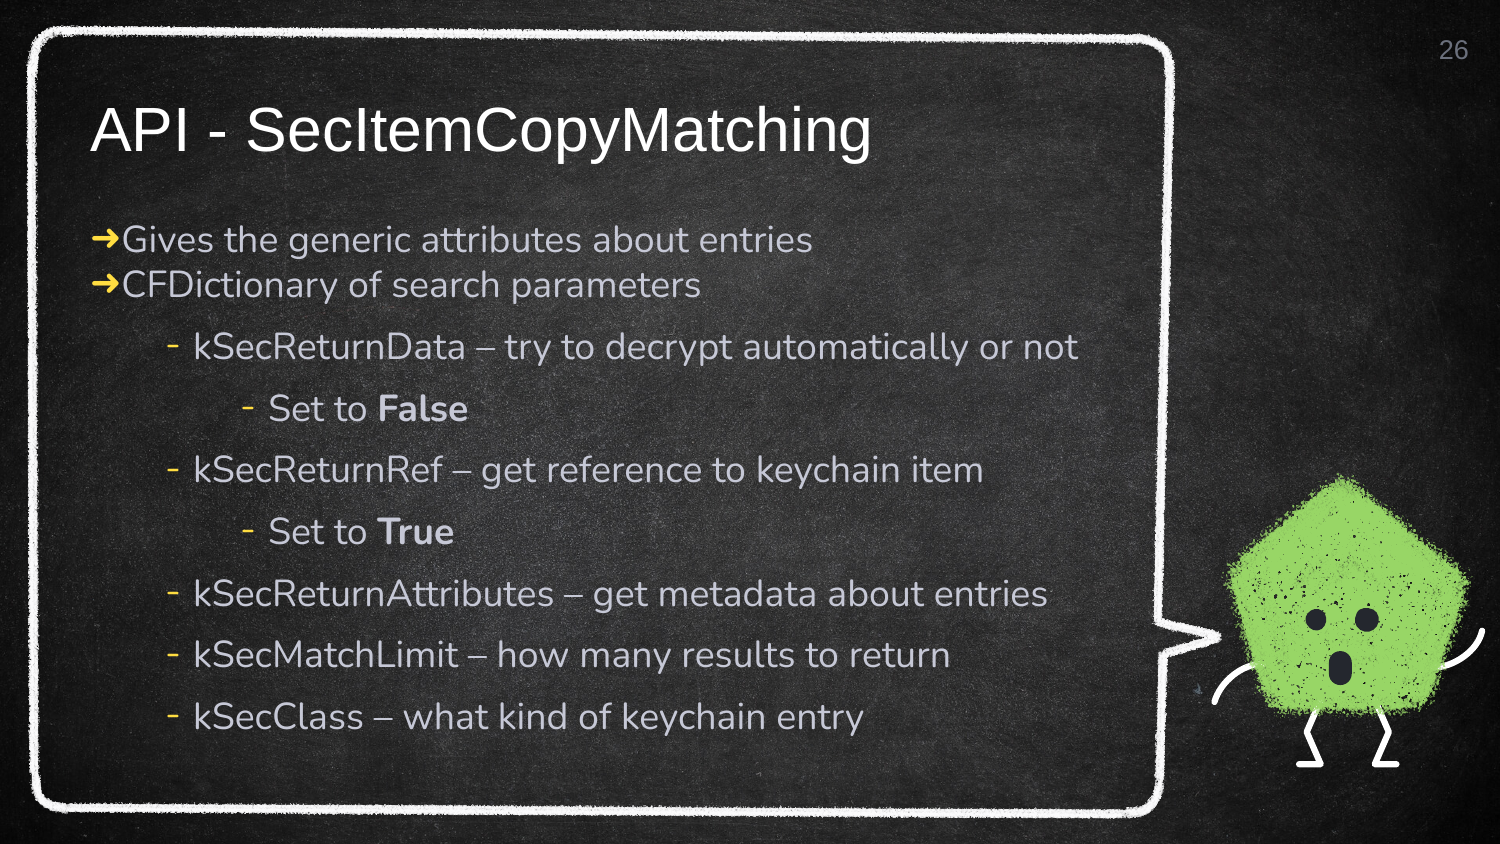

26
# API - SecItemCopyMatching
Gives the generic attributes about entries
CFDictionary of search parameters
kSecReturnData – try to decrypt automatically or not
Set to False
kSecReturnRef – get reference to keychain item
Set to True
kSecReturnAttributes – get metadata about entries
kSecMatchLimit – how many results to return
kSecClass – what kind of keychain entry